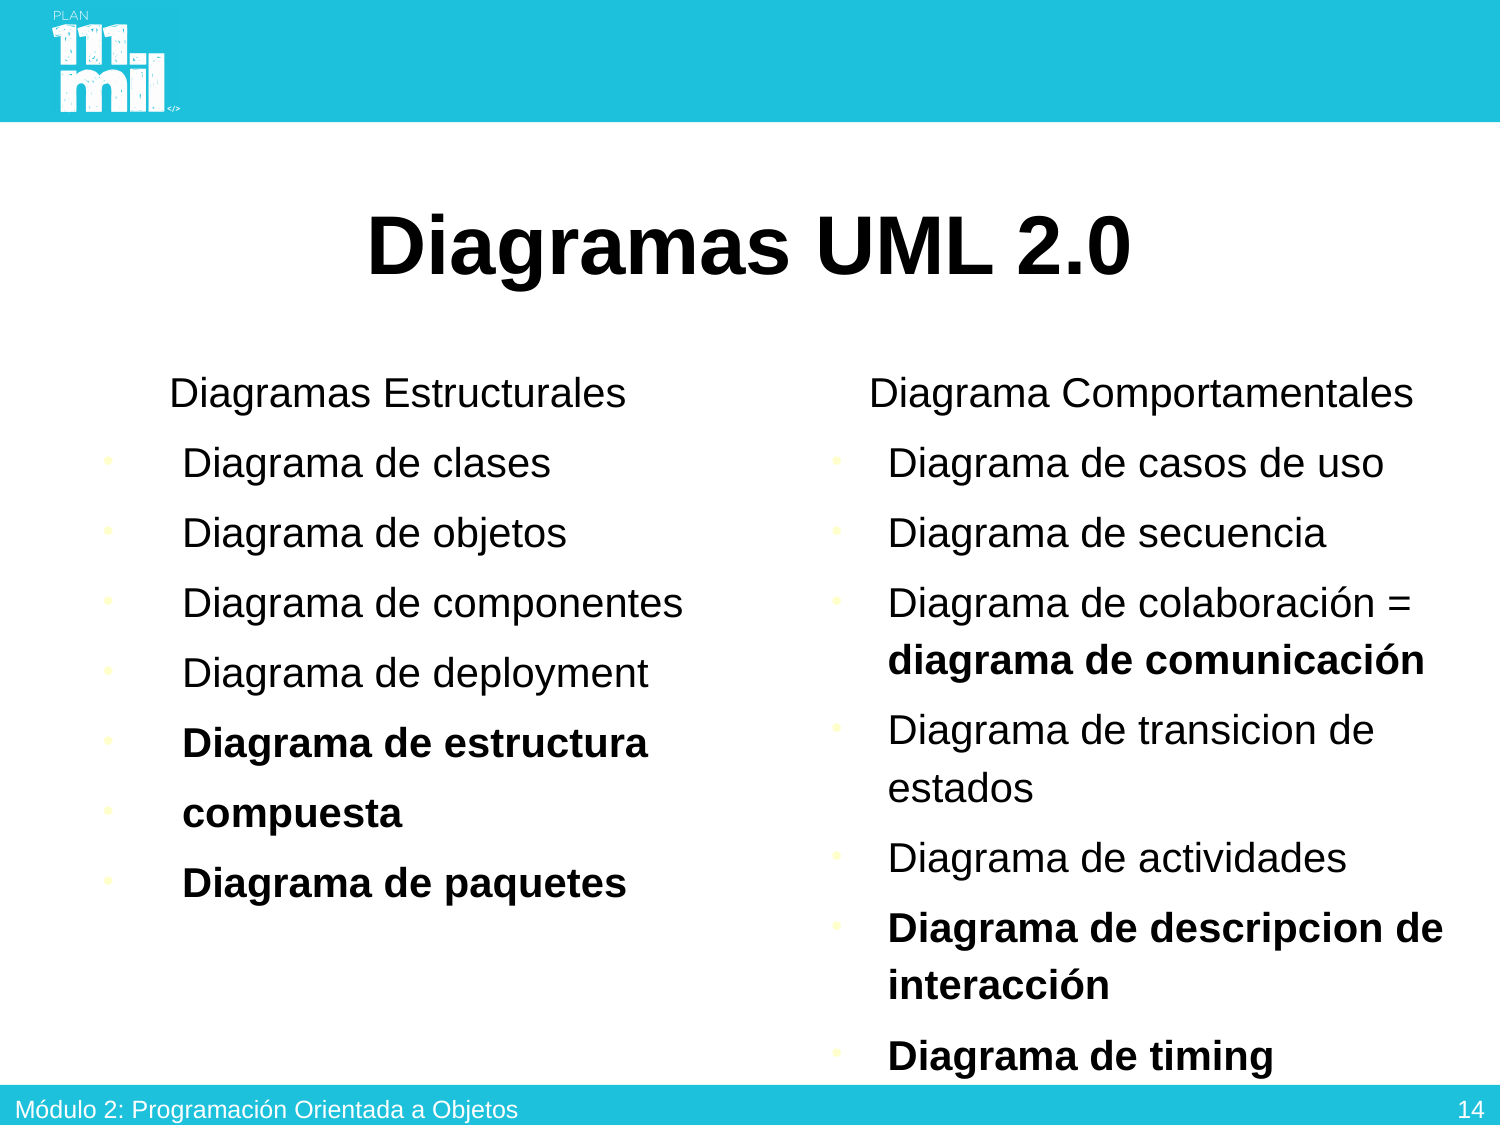

# Diagramas UML 2.0
Diagramas Estructurales
  Diagrama de clases
  Diagrama de objetos
  Diagrama de componentes
  Diagrama de deployment
  Diagrama de estructura
  compuesta
  Diagrama de paquetes
Diagrama Comportamentales
Diagrama de casos de uso
Diagrama de secuencia
Diagrama de colaboración = diagrama de comunicación
Diagrama de transicion de estados
Diagrama de actividades
Diagrama de descripcion de interacción
Diagrama de timing

14
Módulo 2: Programación Orientada a Objetos